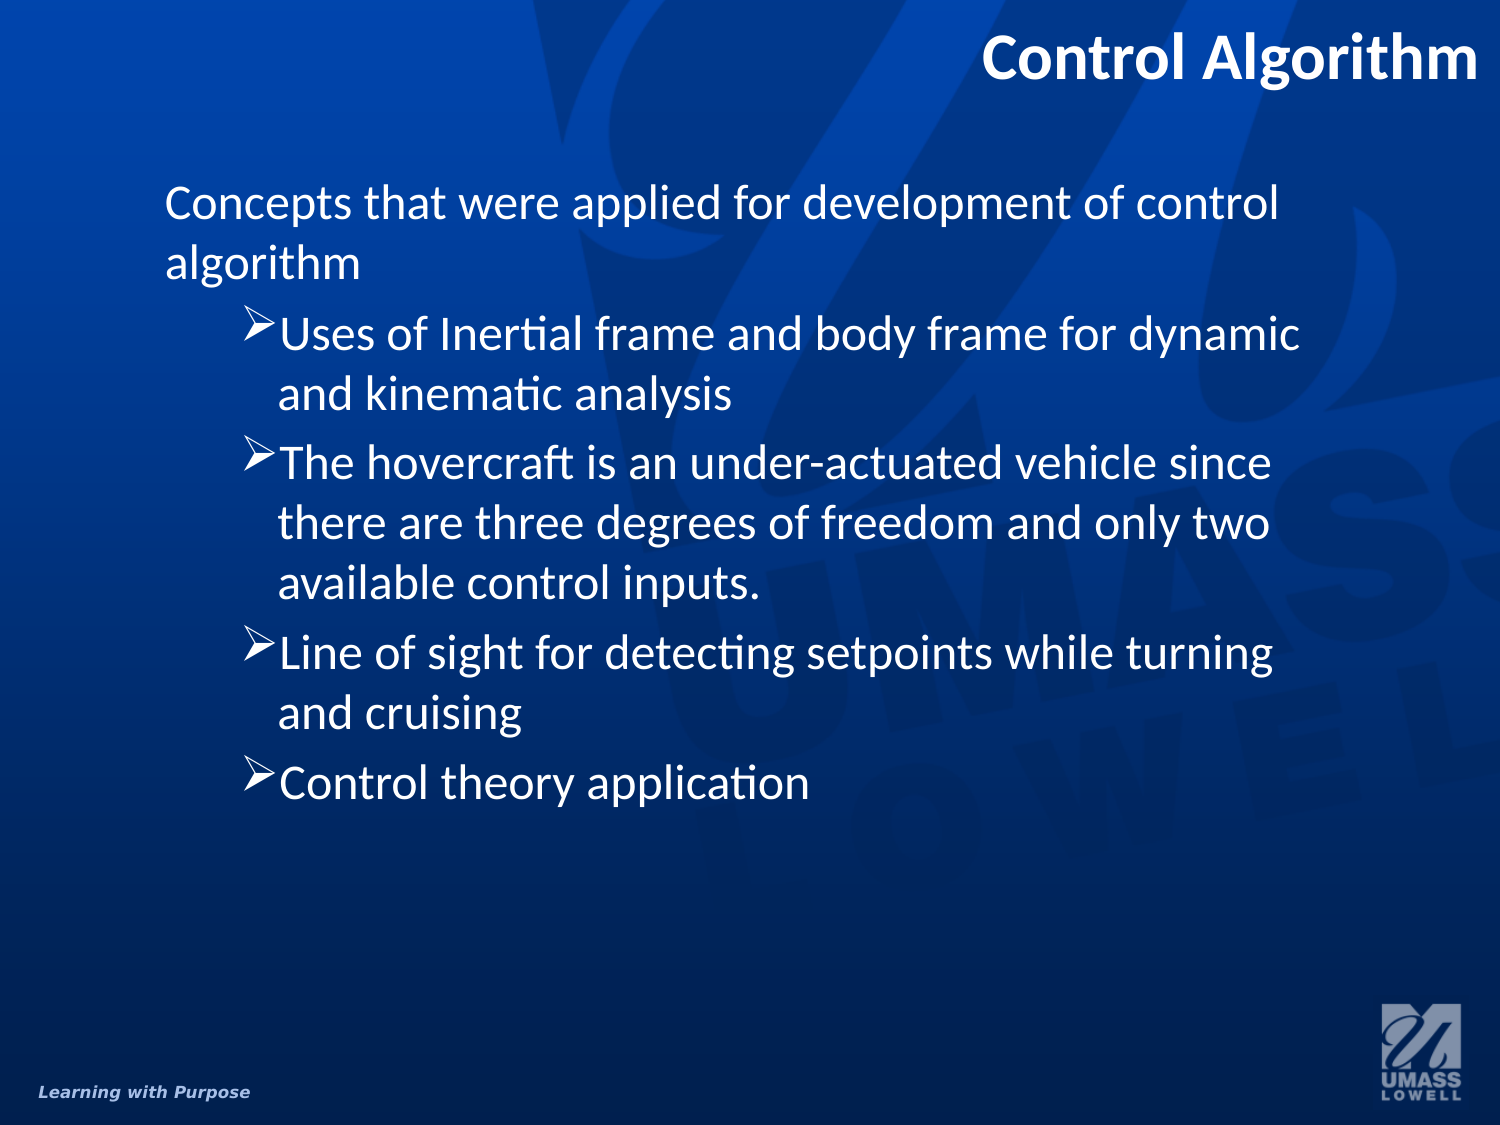

Control Algorithm
Concepts that were applied for development of control algorithm
Uses of Inertial frame and body frame for dynamic and kinematic analysis
The hovercraft is an under-actuated vehicle since there are three degrees of freedom and only two available control inputs.
Line of sight for detecting setpoints while turning and cruising
Control theory application